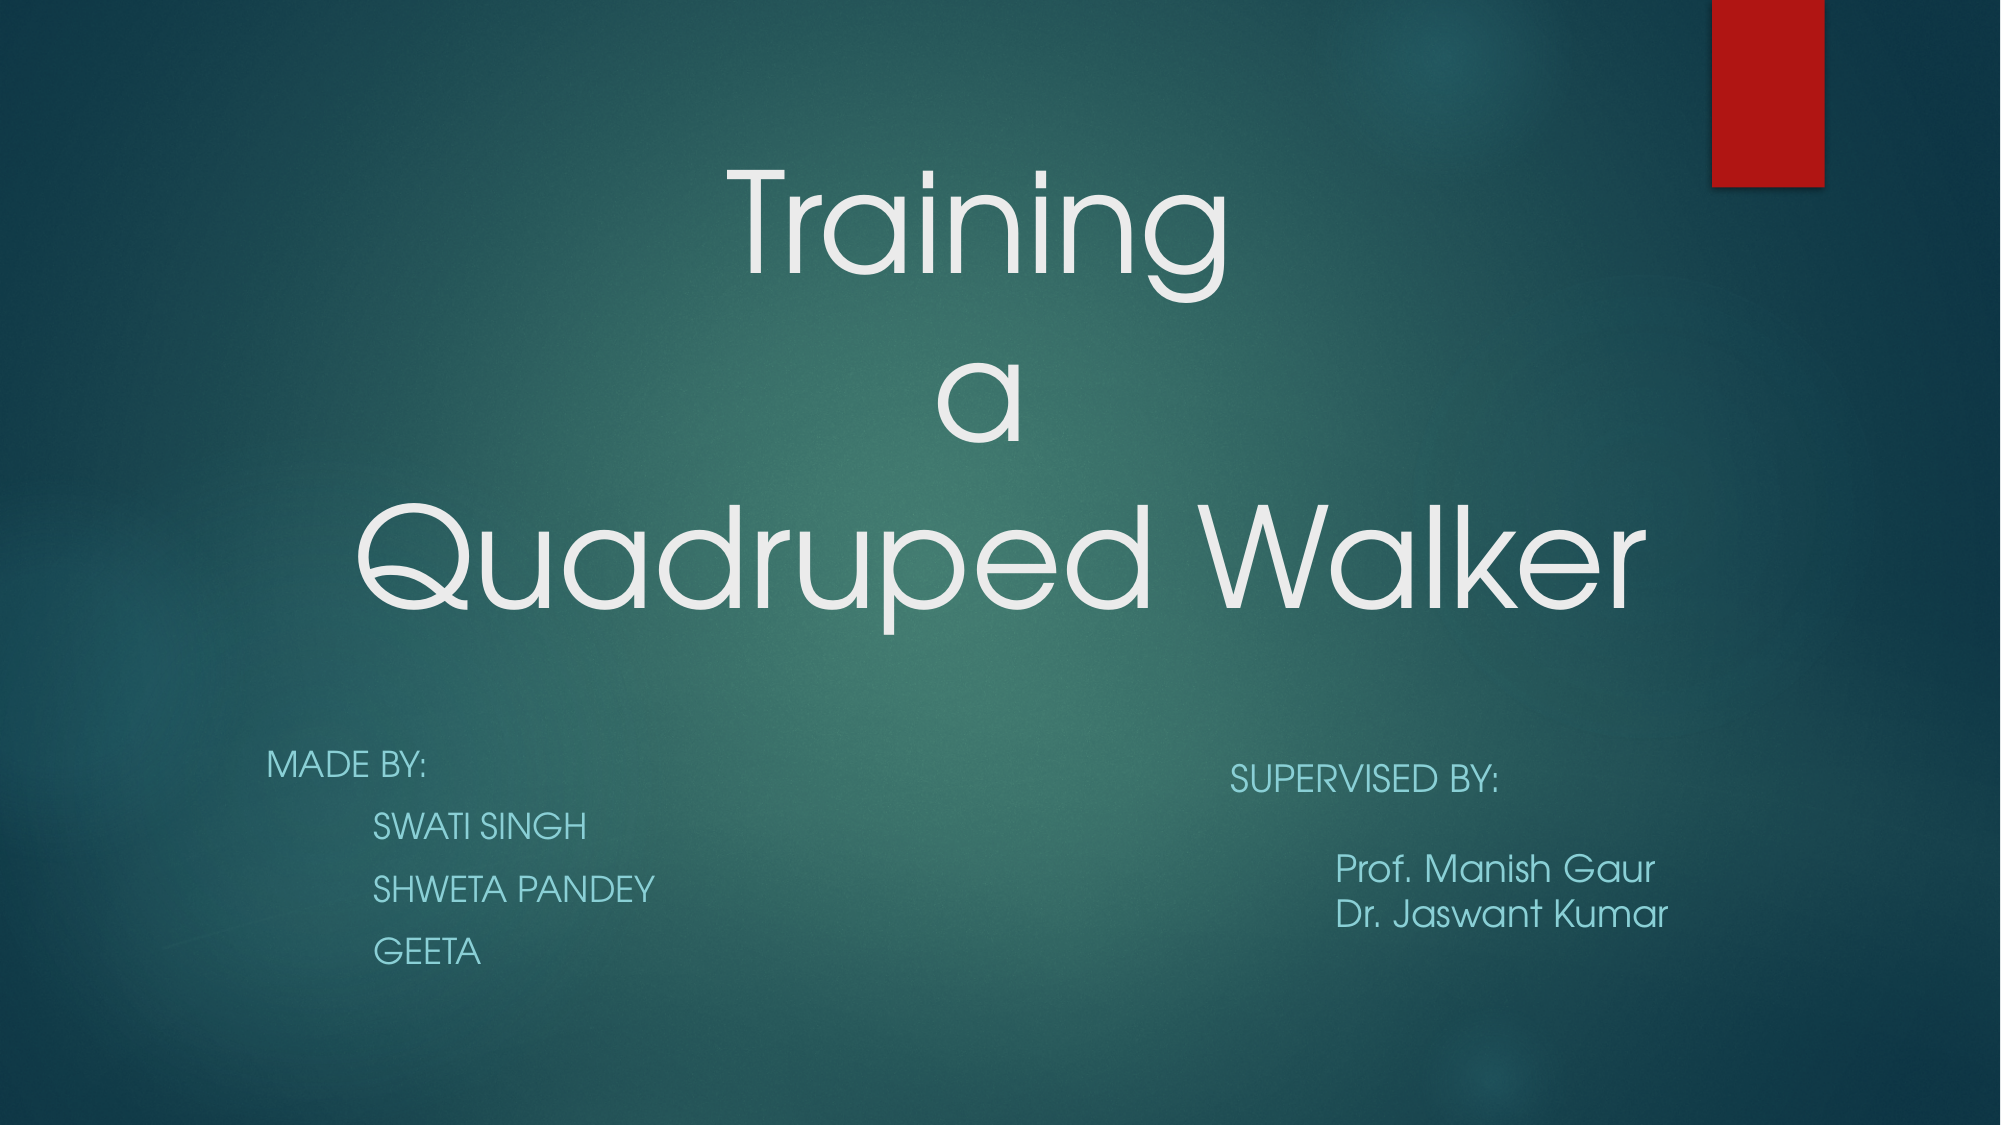

# Training a Quadruped Walker

Made By:
           Swati Singh
           Shweta Pandey
           Geeta
SUPERVISED BY:

          Prof. Manish Gaur
          Dr. Jaswant Kumar